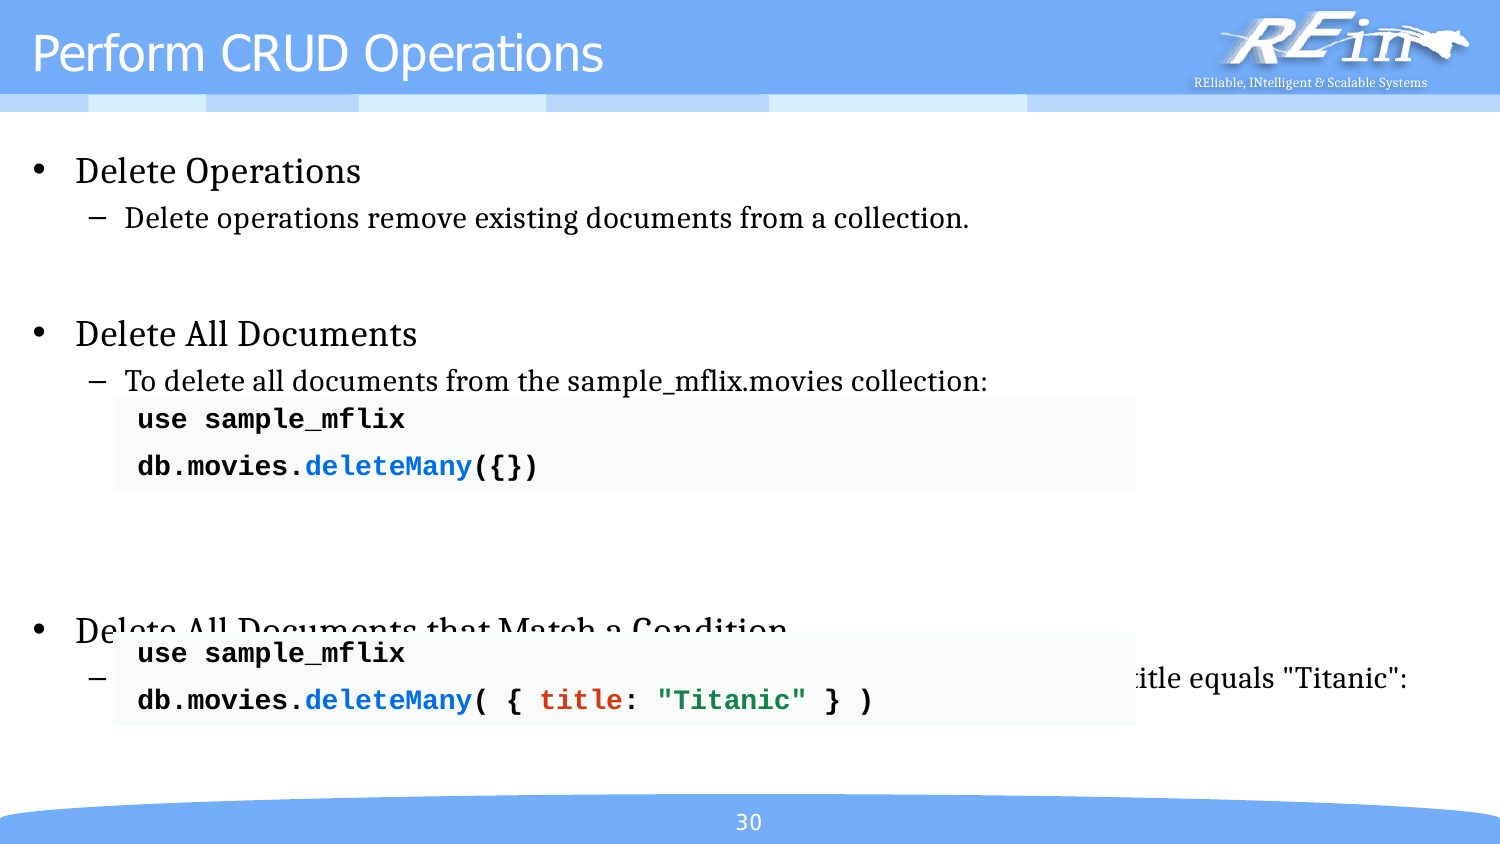

# Perform CRUD Operations
Delete Operations
Delete operations remove existing documents from a collection.

Delete All Documents
To delete all documents from the sample_mflix.movies collection:

Delete All Documents that Match a Condition
To delete all documents from the sample_mflix.movies collection where the title equals "Titanic":
| use sample\_mflix |
| --- |
| db.movies.deleteMany({}) |
| use sample\_mflix |
| --- |
| db.movies.deleteMany( { title: "Titanic" } ) |
30